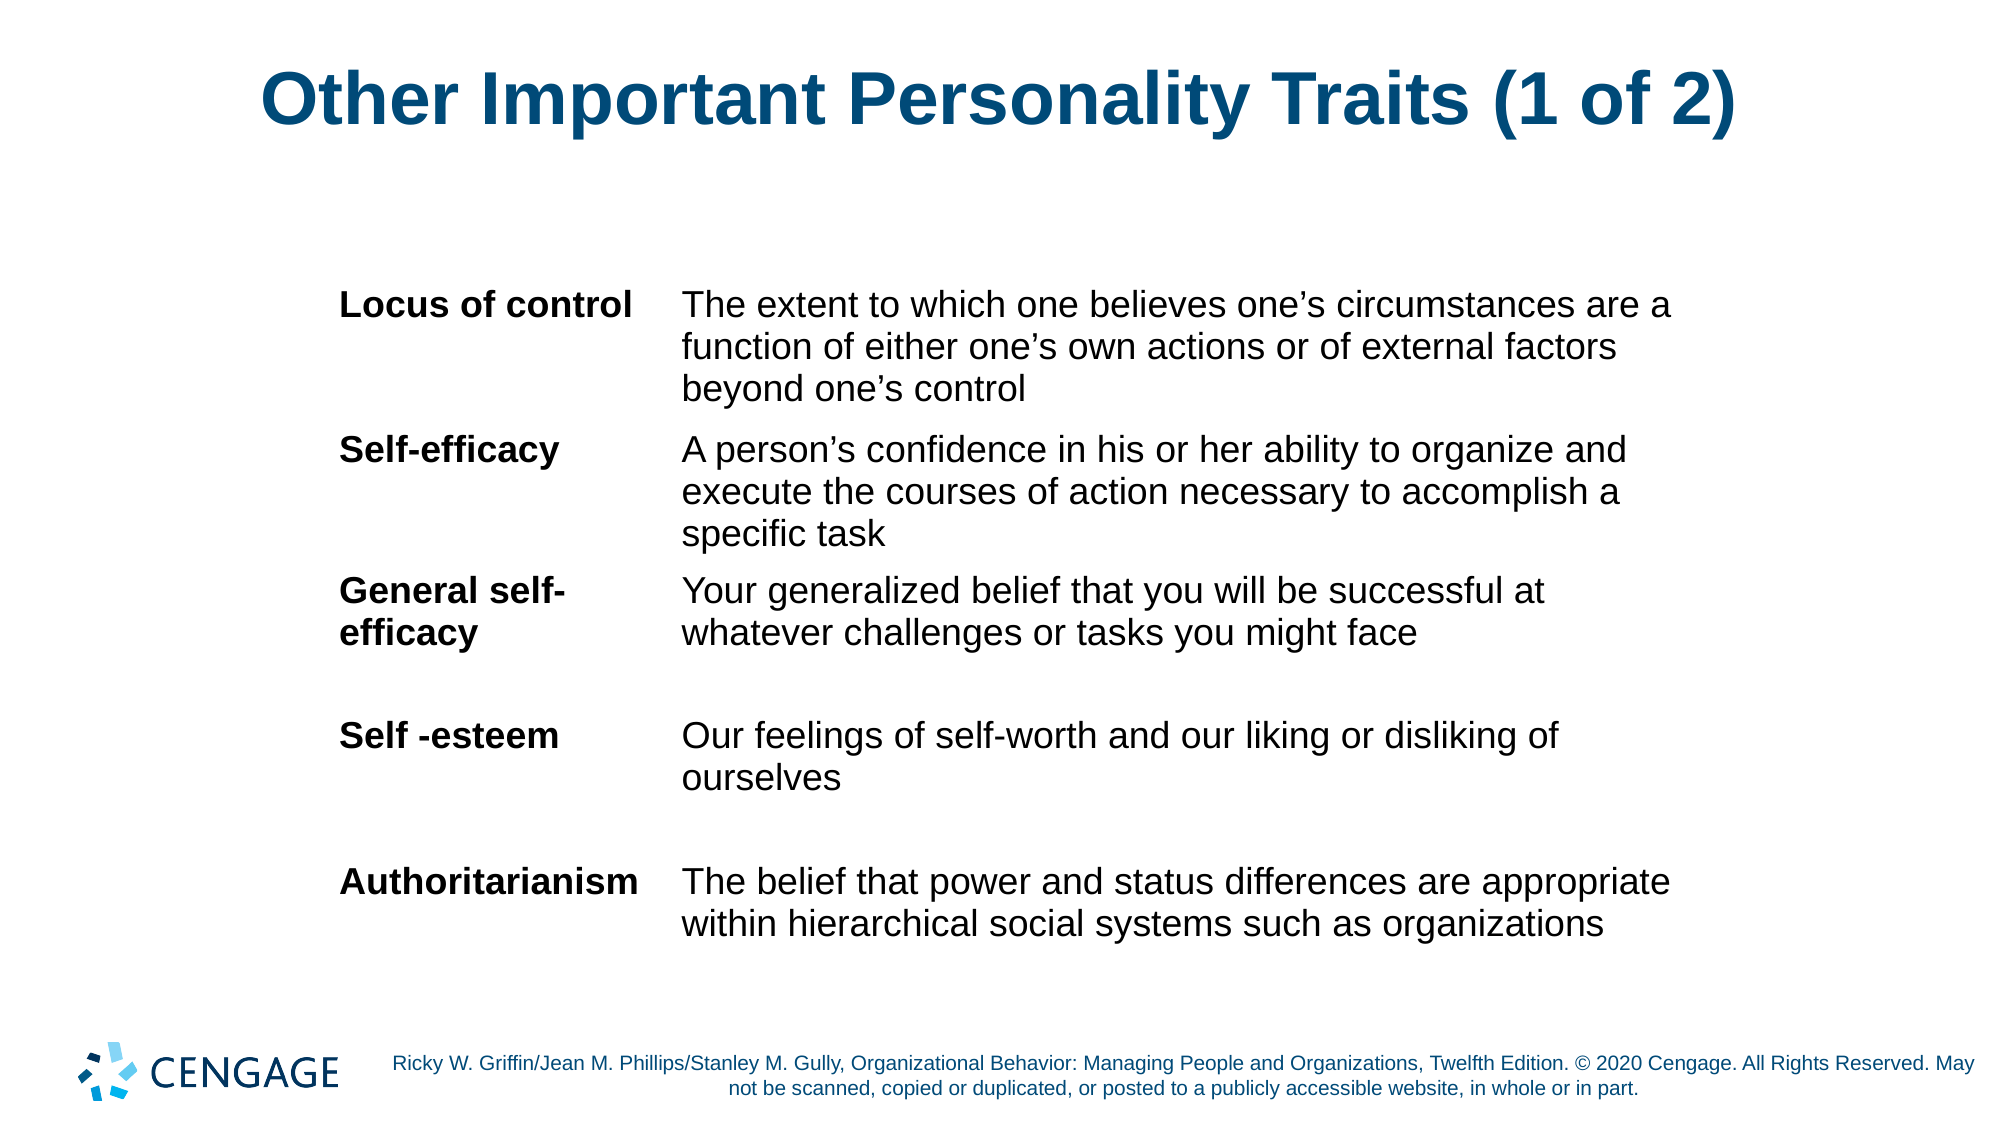

# Other Important Personality Traits (1 of 2)
| Locus of control | The extent to which one believes one’s circumstances are a function of either one’s own actions or of external factors beyond one’s control |
| --- | --- |
| Self-efficacy | A person’s confidence in his or her ability to organize and execute the courses of action necessary to accomplish a specific task |
| General self-efficacy | Your generalized belief that you will be successful at whatever challenges or tasks you might face |
| Self -esteem | Our feelings of self-worth and our liking or disliking of ourselves |
| Authoritarianism | The belief that power and status differences are appropriate within hierarchical social systems such as organizations |